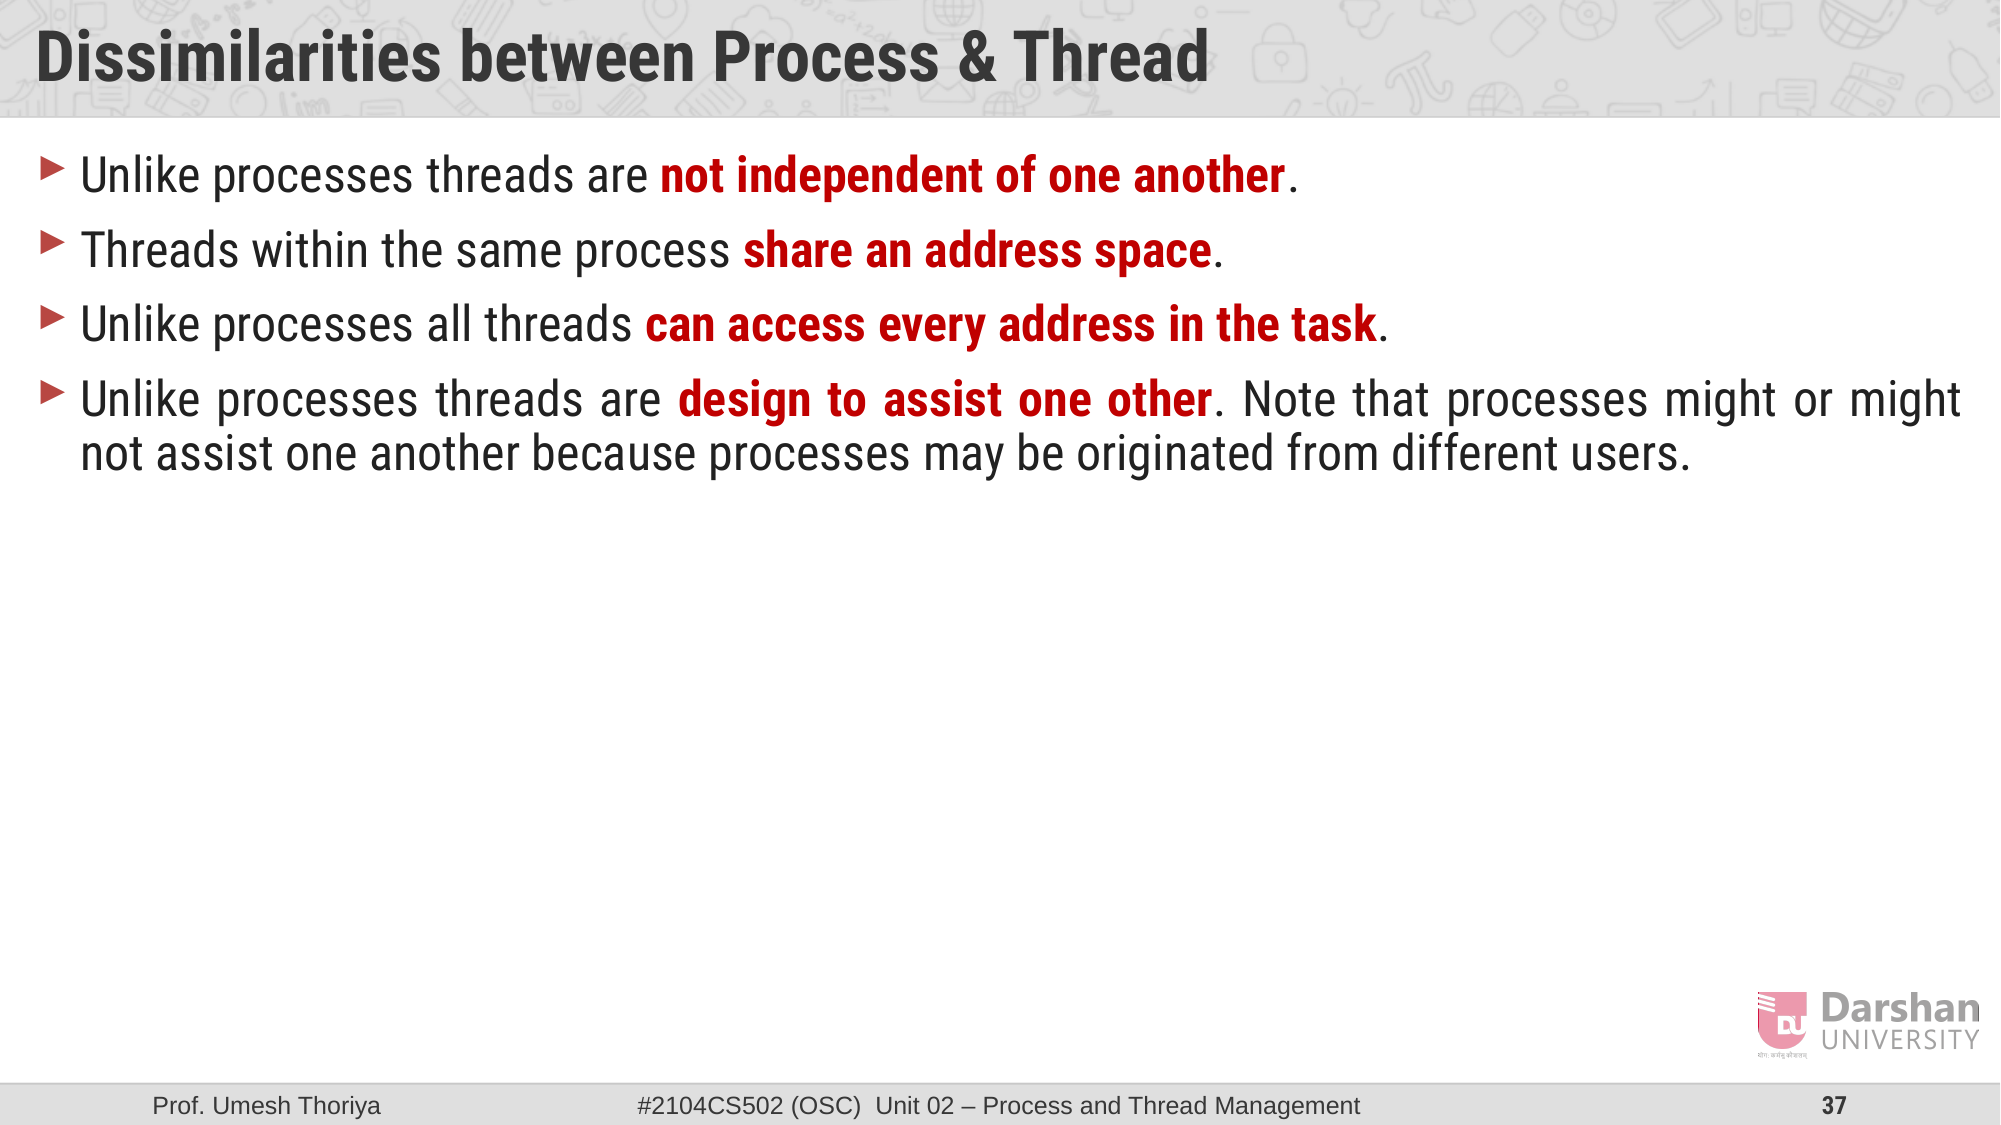

# Dissimilarities between Process & Thread
Unlike processes threads are not independent of one another.
Threads within the same process share an address space.
Unlike processes all threads can access every address in the task.
Unlike processes threads are design to assist one other. Note that processes might or might not assist one another because processes may be originated from different users.